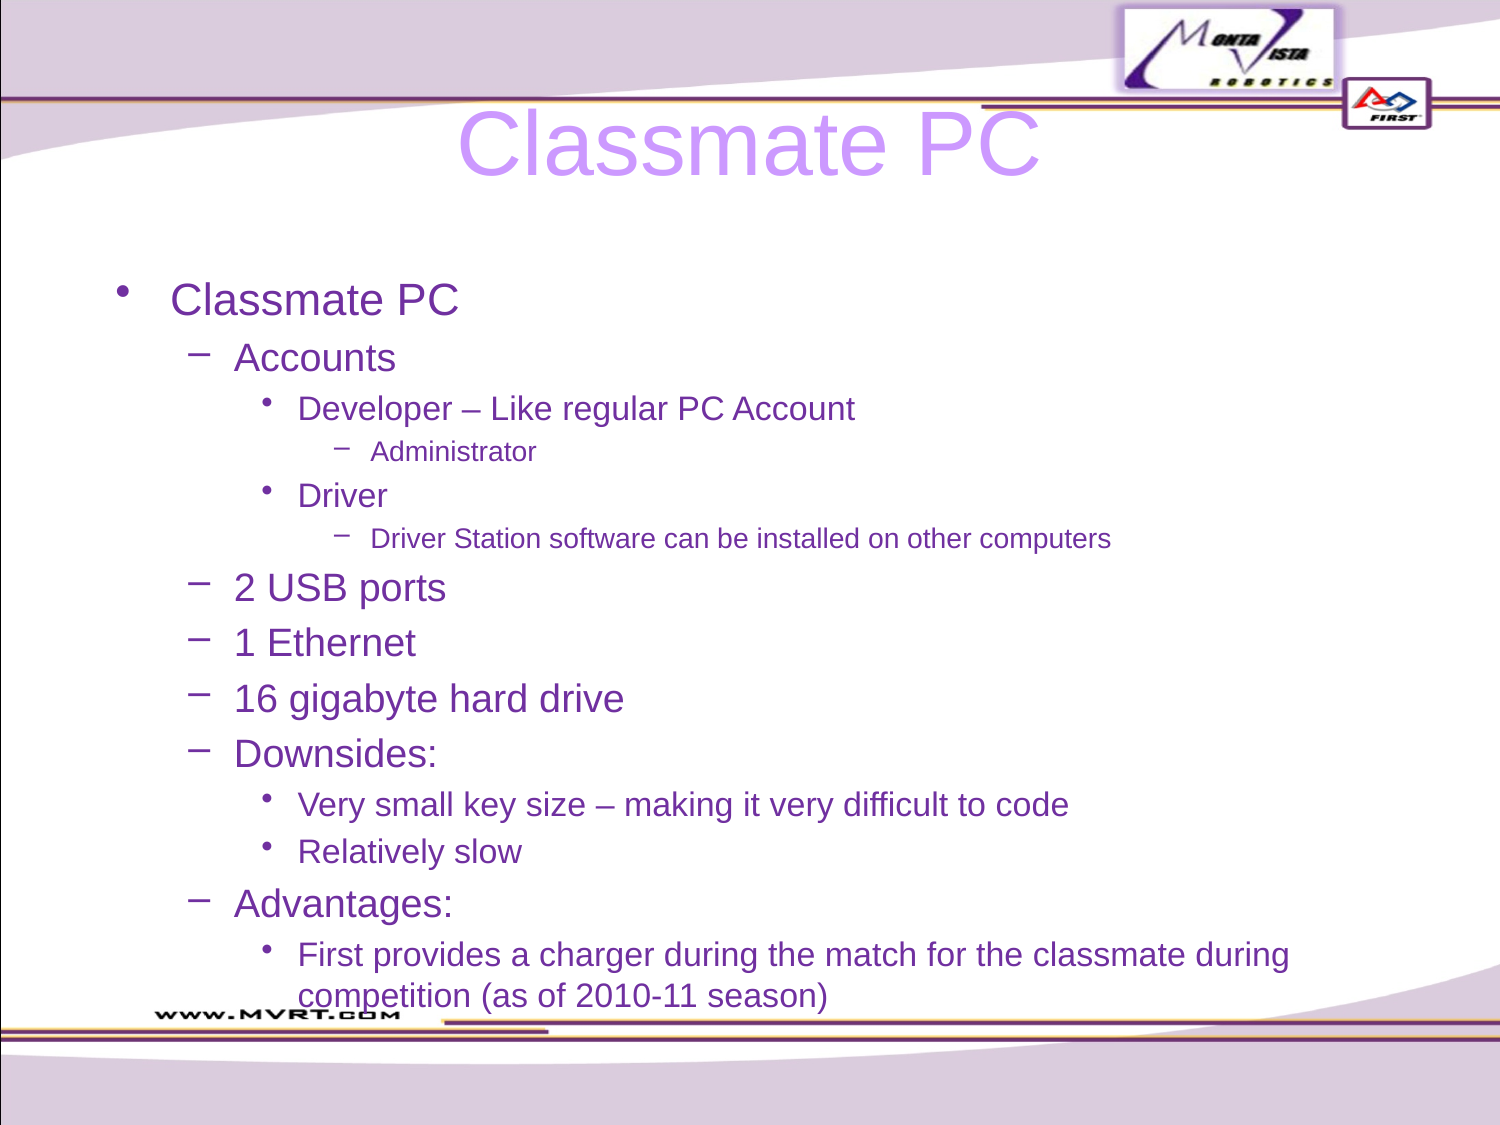

# Classmate PC
Classmate PC
Accounts
Developer – Like regular PC Account
Administrator
Driver
Driver Station software can be installed on other computers
2 USB ports
1 Ethernet
16 gigabyte hard drive
Downsides:
Very small key size – making it very difficult to code
Relatively slow
Advantages:
First provides a charger during the match for the classmate during competition (as of 2010-11 season)